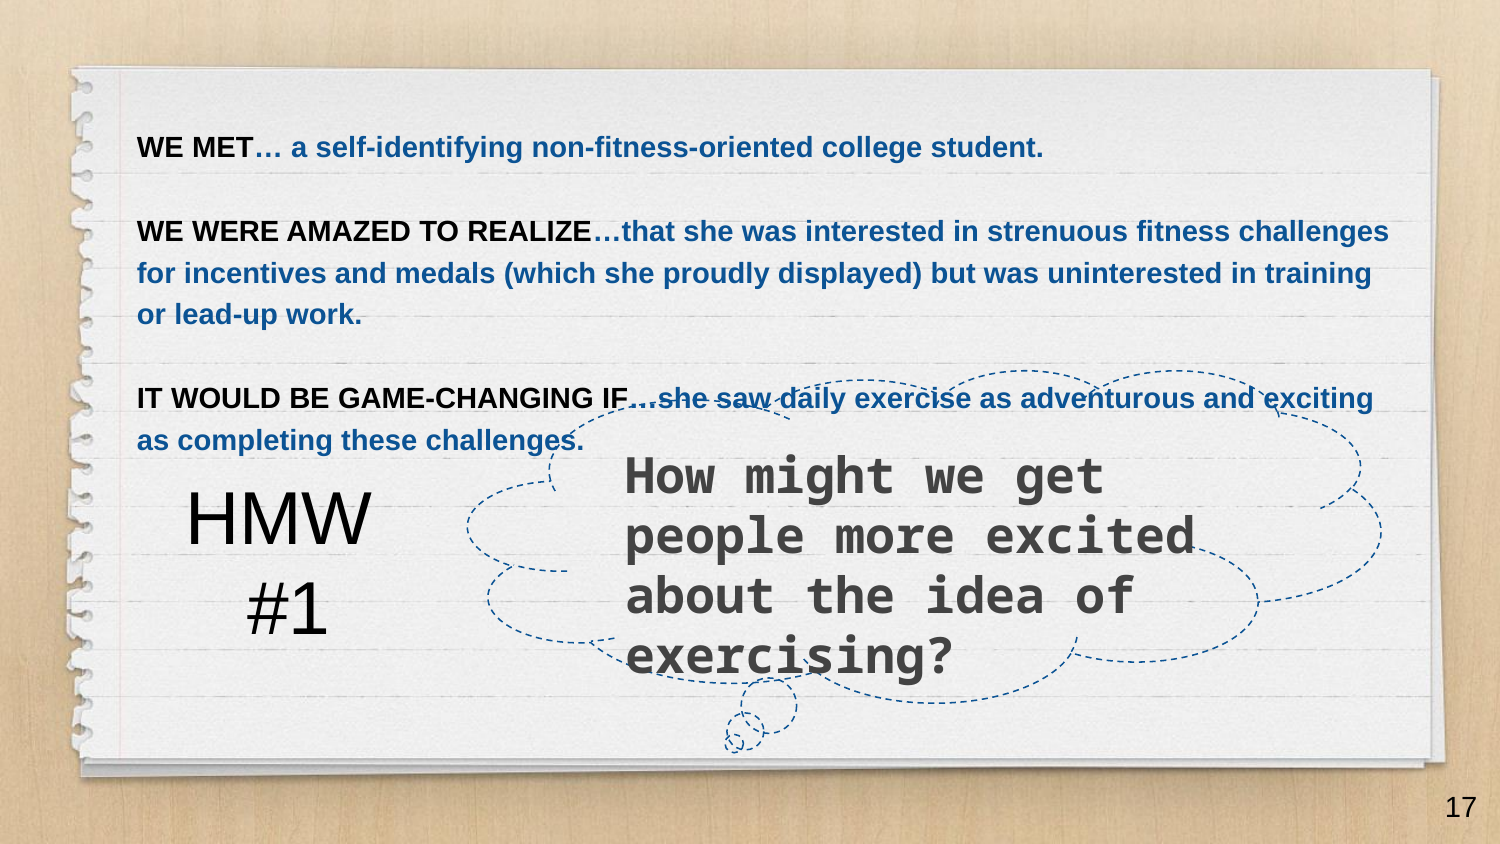

WE MET… a self-identifying non-fitness-oriented college student.

WE WERE AMAZED TO REALIZE…that she was interested in strenuous fitness challenges for incentives and medals (which she proudly displayed) but was uninterested in training or lead-up work.

IT WOULD BE GAME-CHANGING IF…she saw daily exercise as adventurous and exciting as completing these challenges.

How might we get people more excited about the idea of exercising?
HMW
#1
17